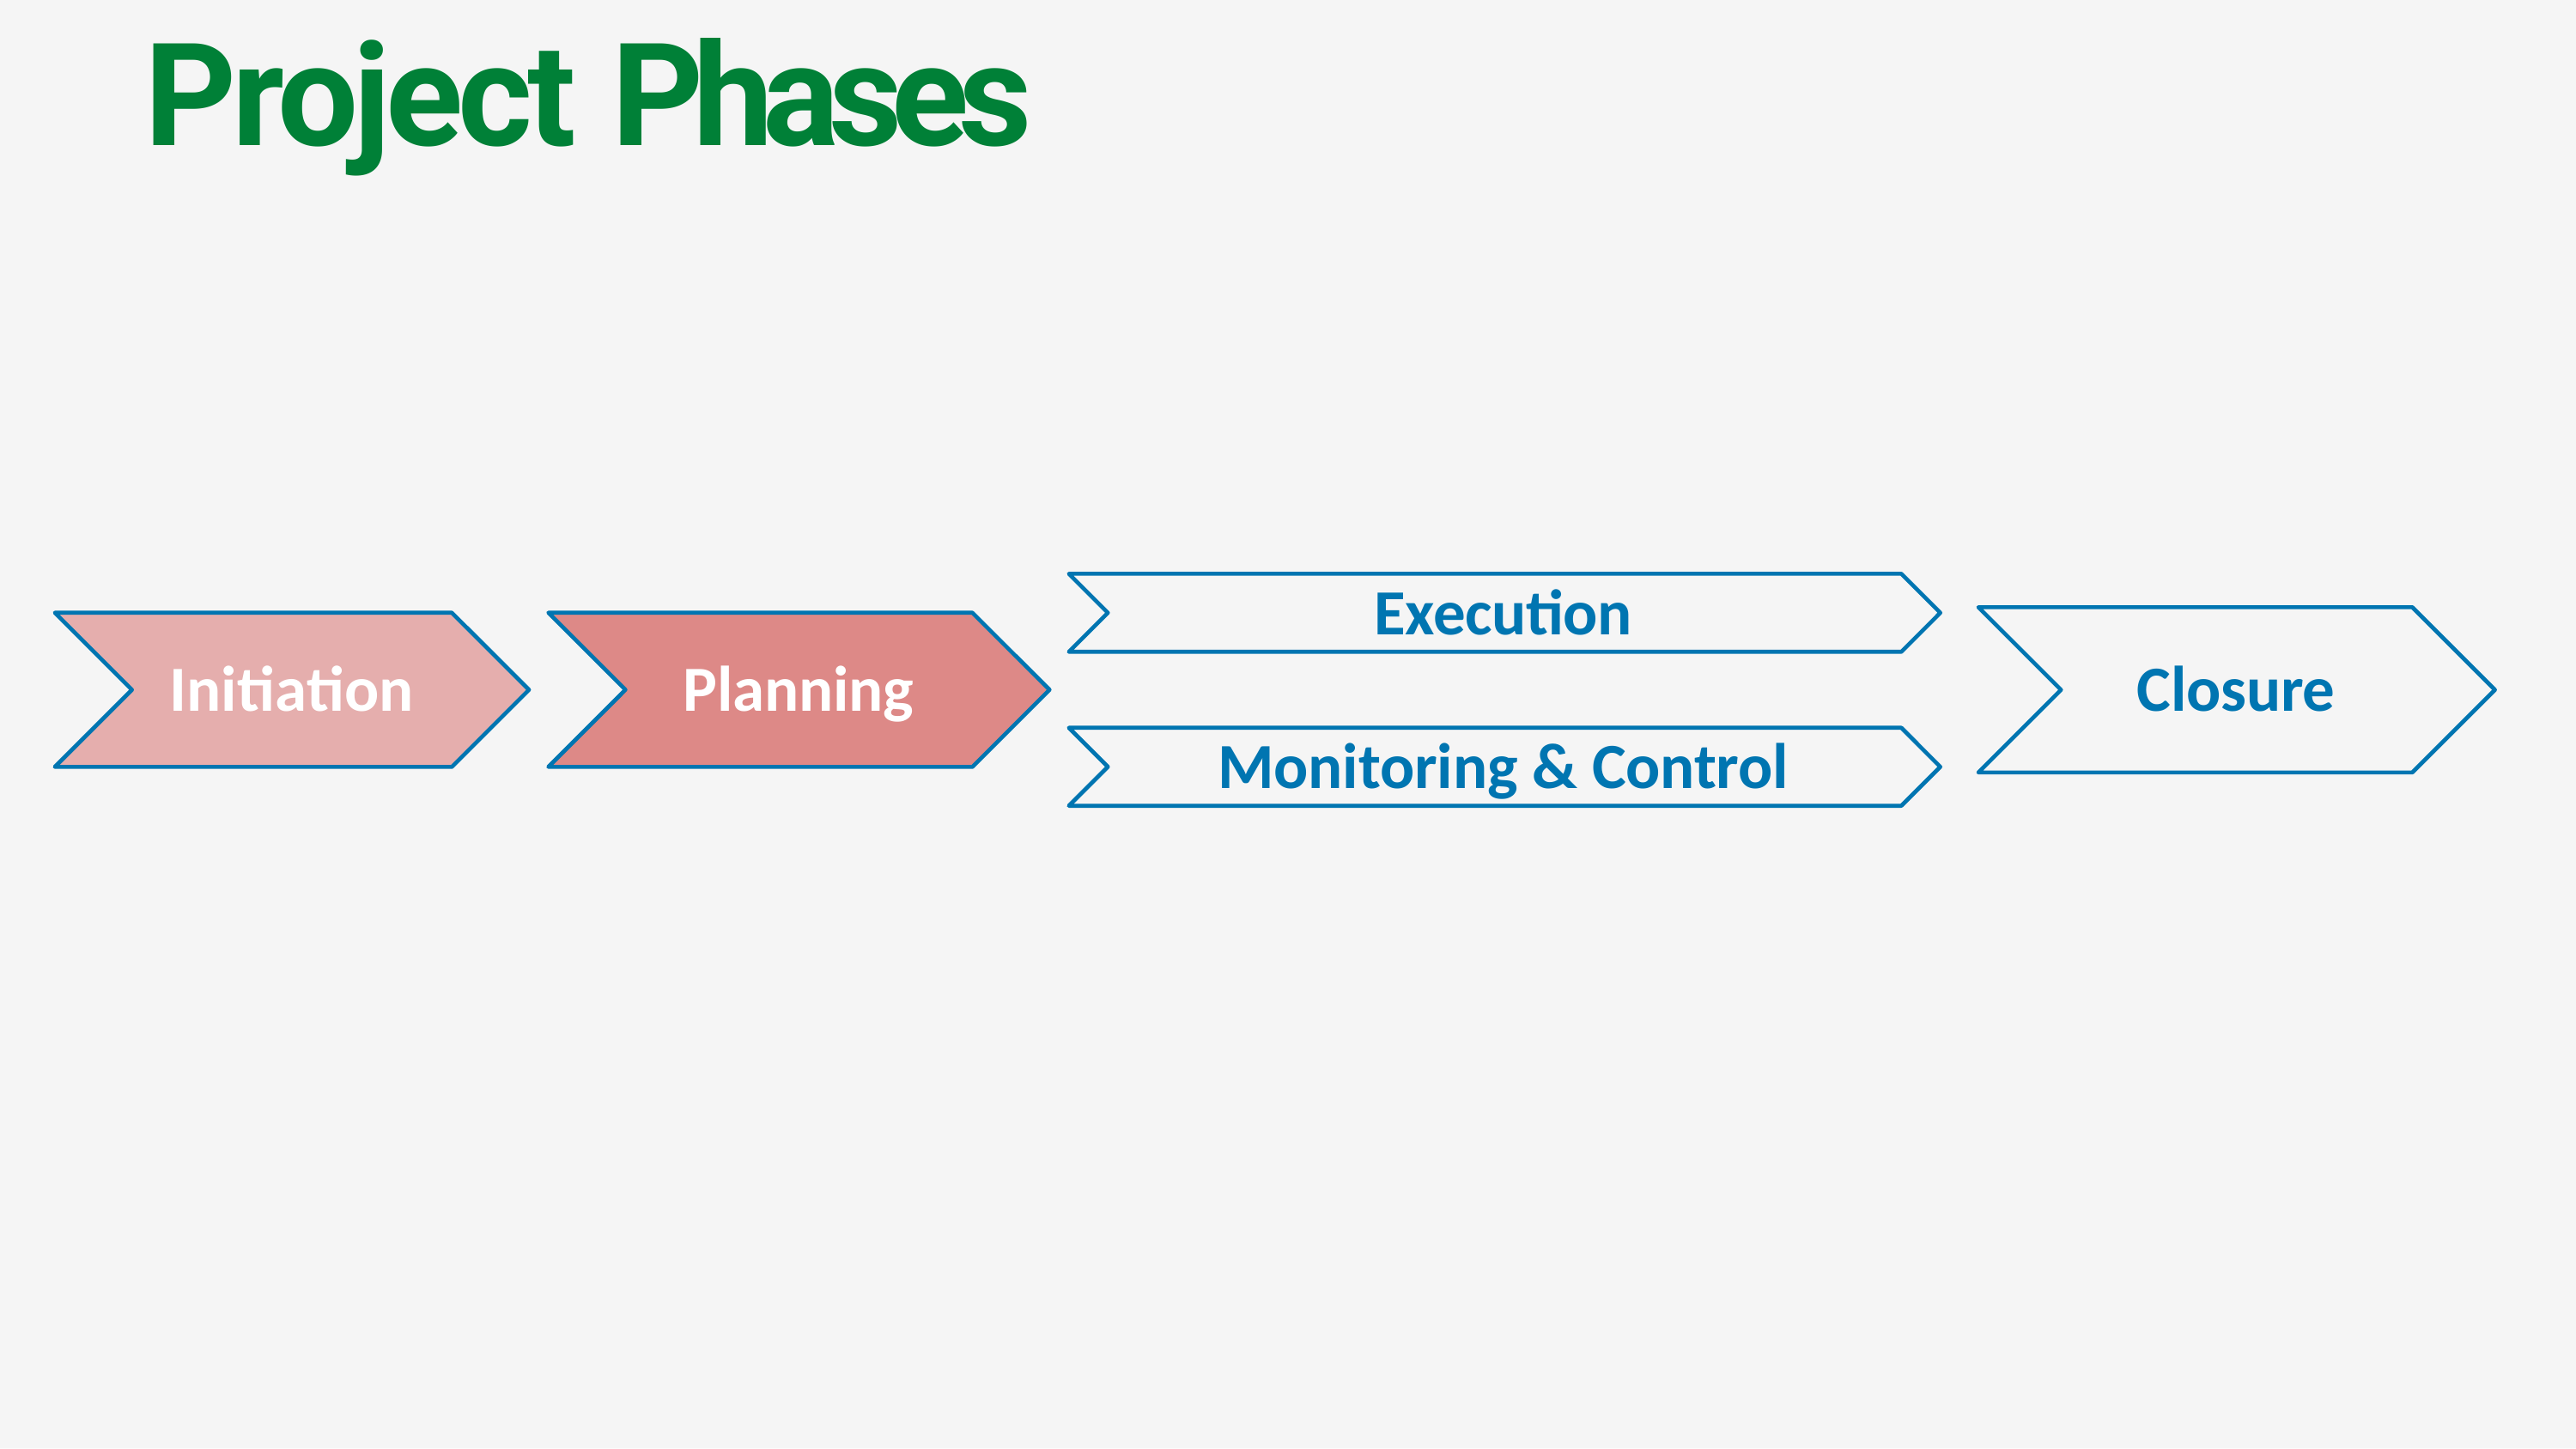

# Project Phases
Execution

Initiation
Planning
Closure
Monitoring & Control

2